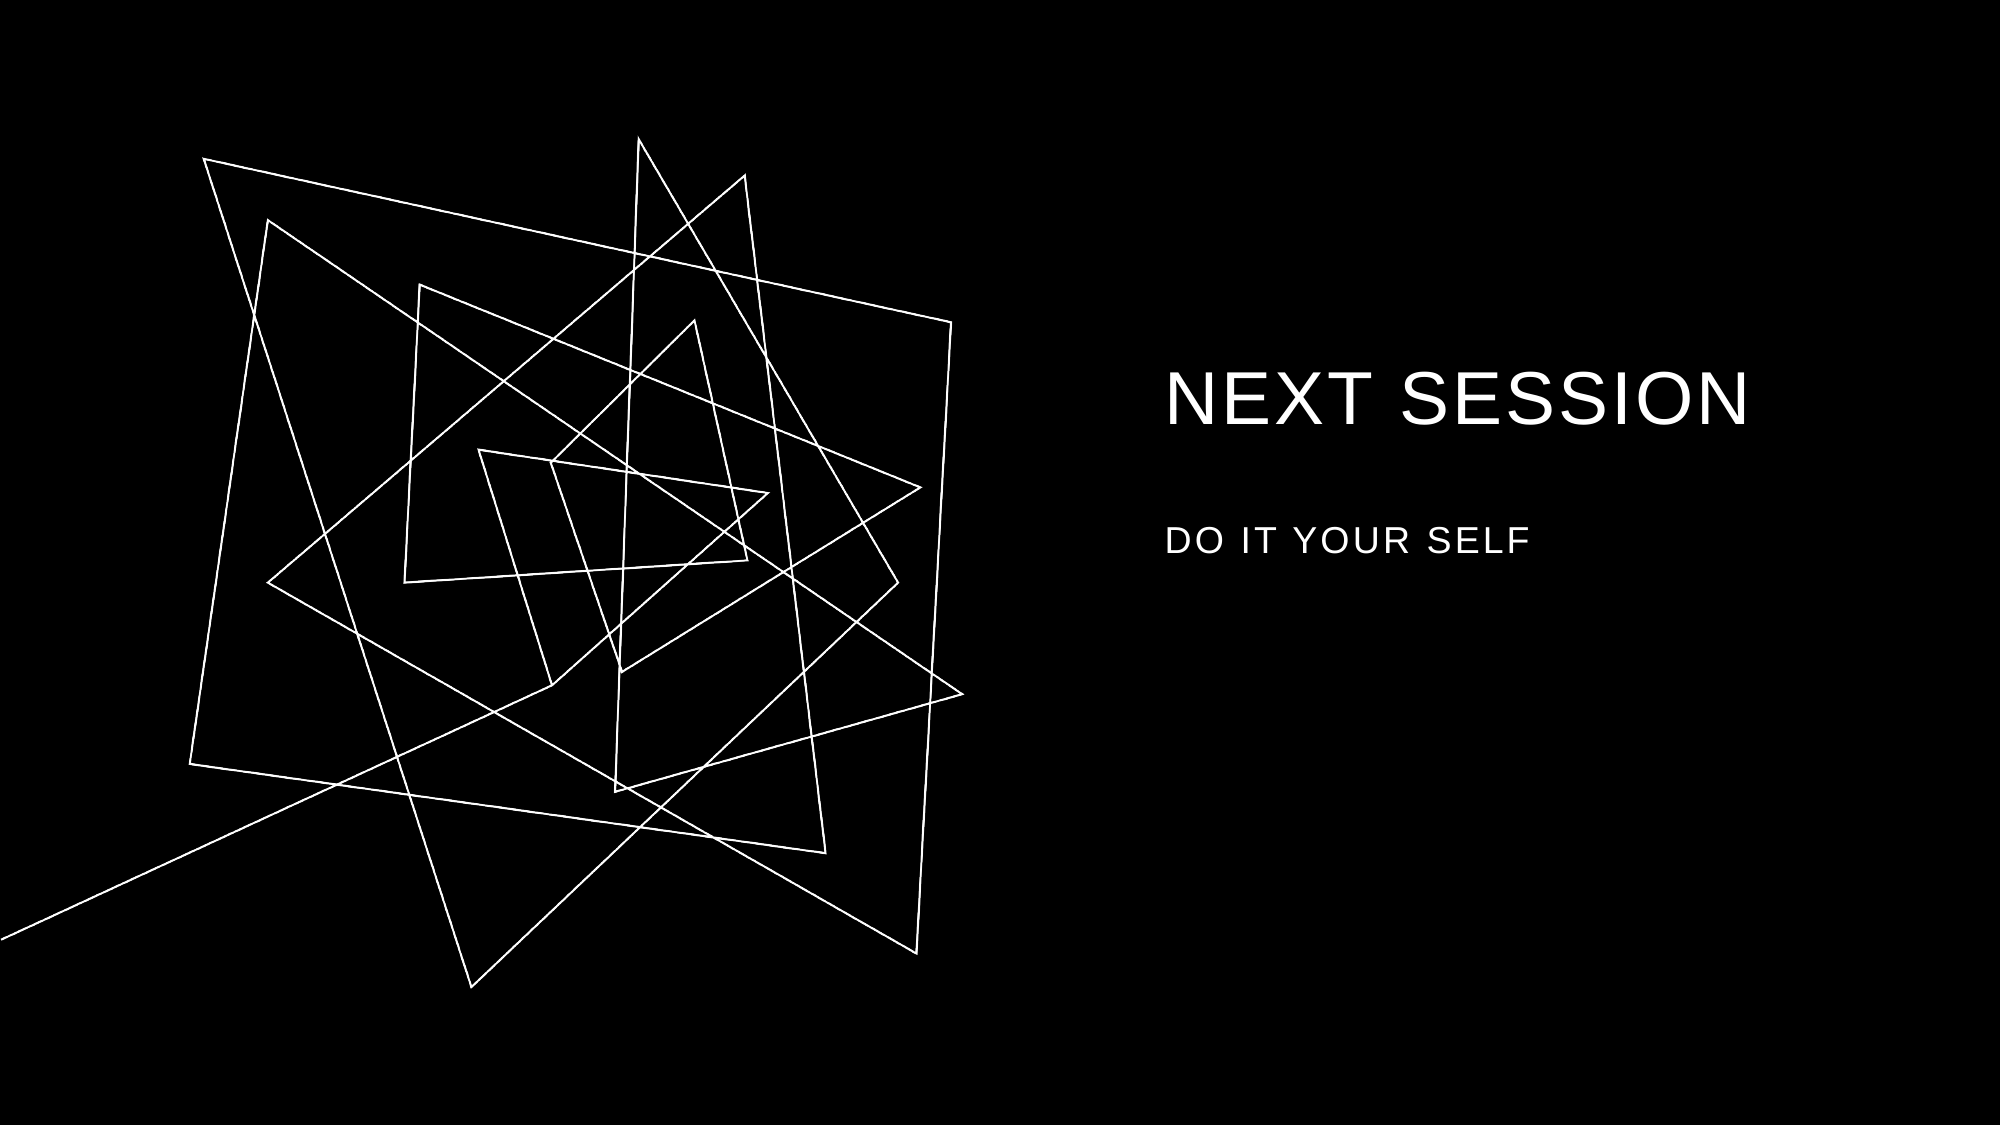

# NEXT SESSION DO IT YOUR SELF